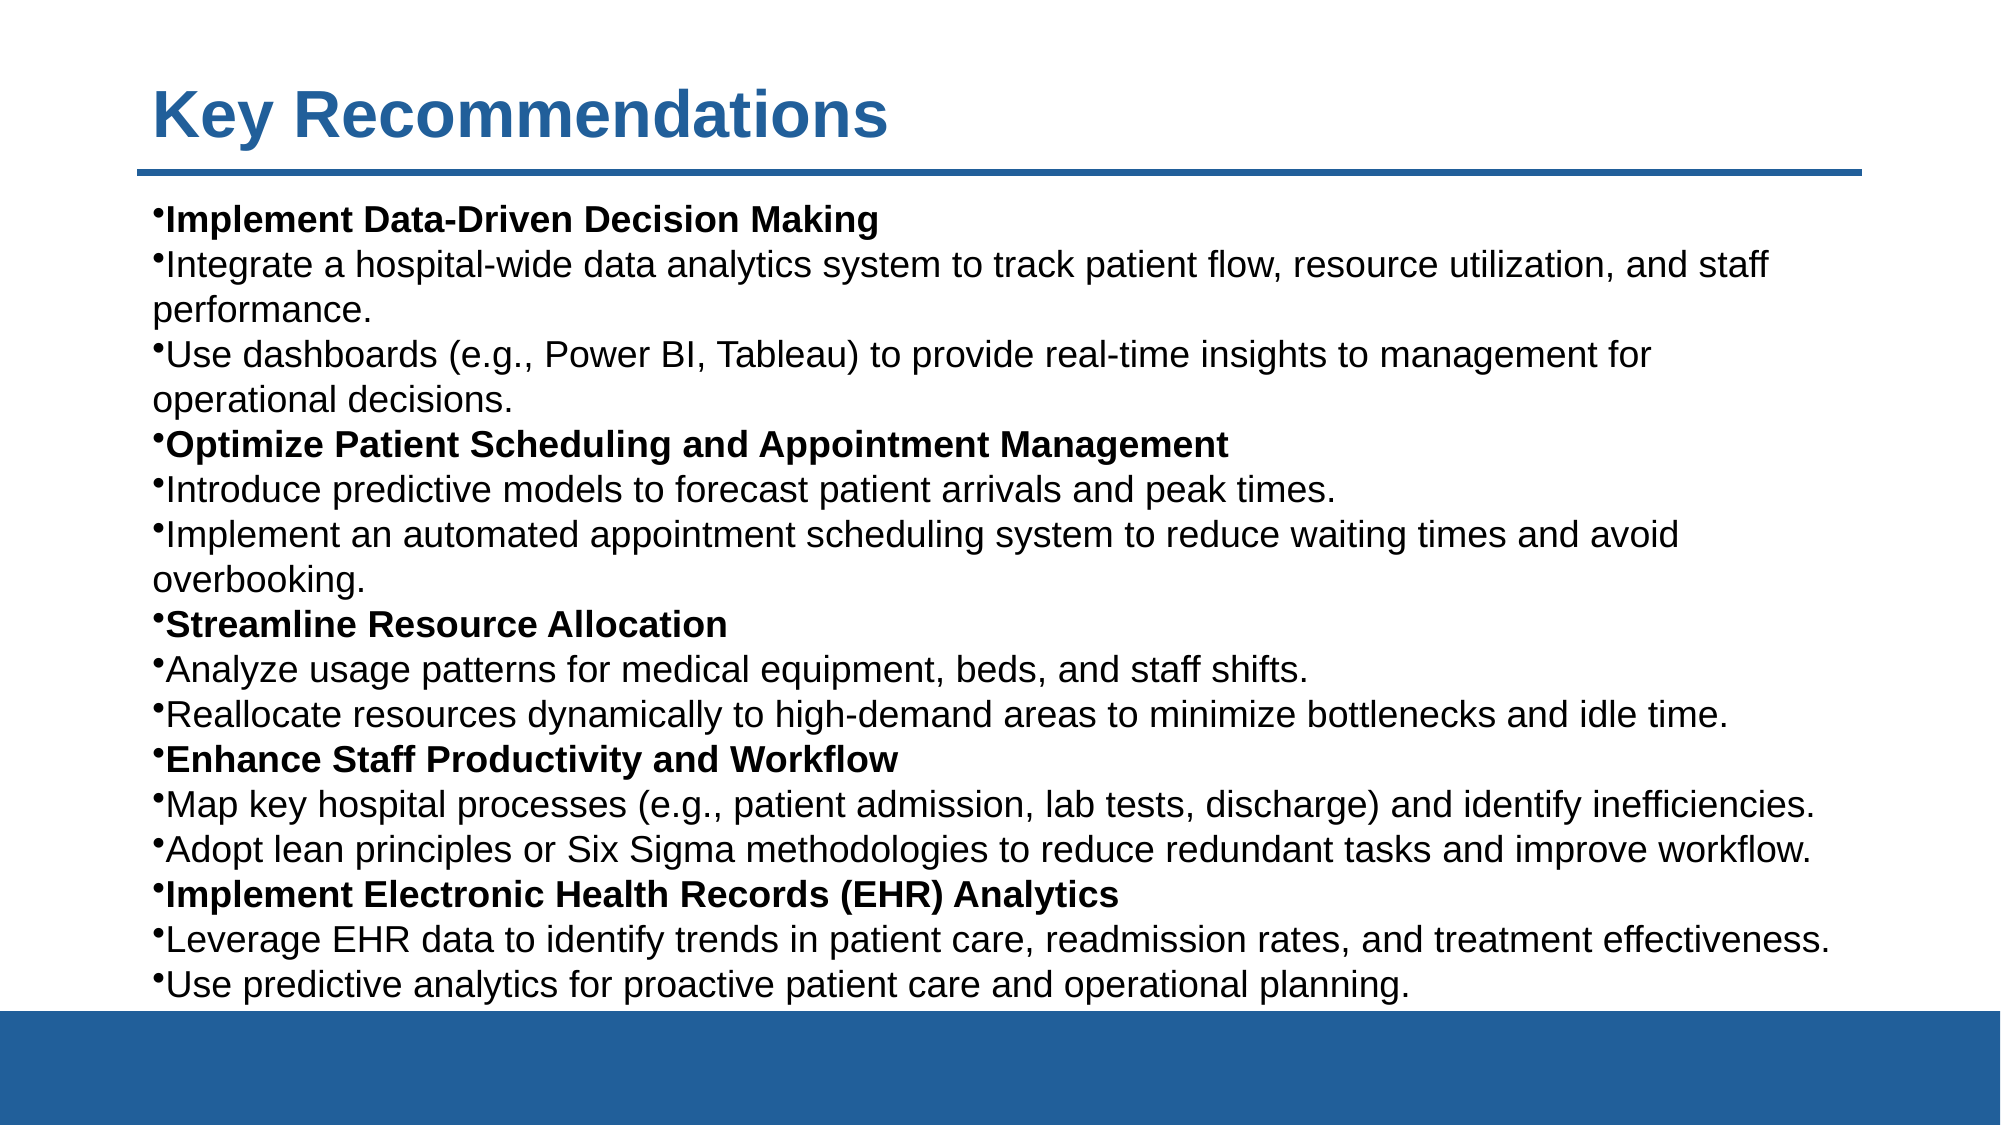

# Key Recommendations
Implement Data-Driven Decision Making
Integrate a hospital-wide data analytics system to track patient flow, resource utilization, and staff performance.
Use dashboards (e.g., Power BI, Tableau) to provide real-time insights to management for operational decisions.
Optimize Patient Scheduling and Appointment Management
Introduce predictive models to forecast patient arrivals and peak times.
Implement an automated appointment scheduling system to reduce waiting times and avoid overbooking.
Streamline Resource Allocation
Analyze usage patterns for medical equipment, beds, and staff shifts.
Reallocate resources dynamically to high-demand areas to minimize bottlenecks and idle time.
Enhance Staff Productivity and Workflow
Map key hospital processes (e.g., patient admission, lab tests, discharge) and identify inefficiencies.
Adopt lean principles or Six Sigma methodologies to reduce redundant tasks and improve workflow.
Implement Electronic Health Records (EHR) Analytics
Leverage EHR data to identify trends in patient care, readmission rates, and treatment effectiveness.
Use predictive analytics for proactive patient care and operational planning.